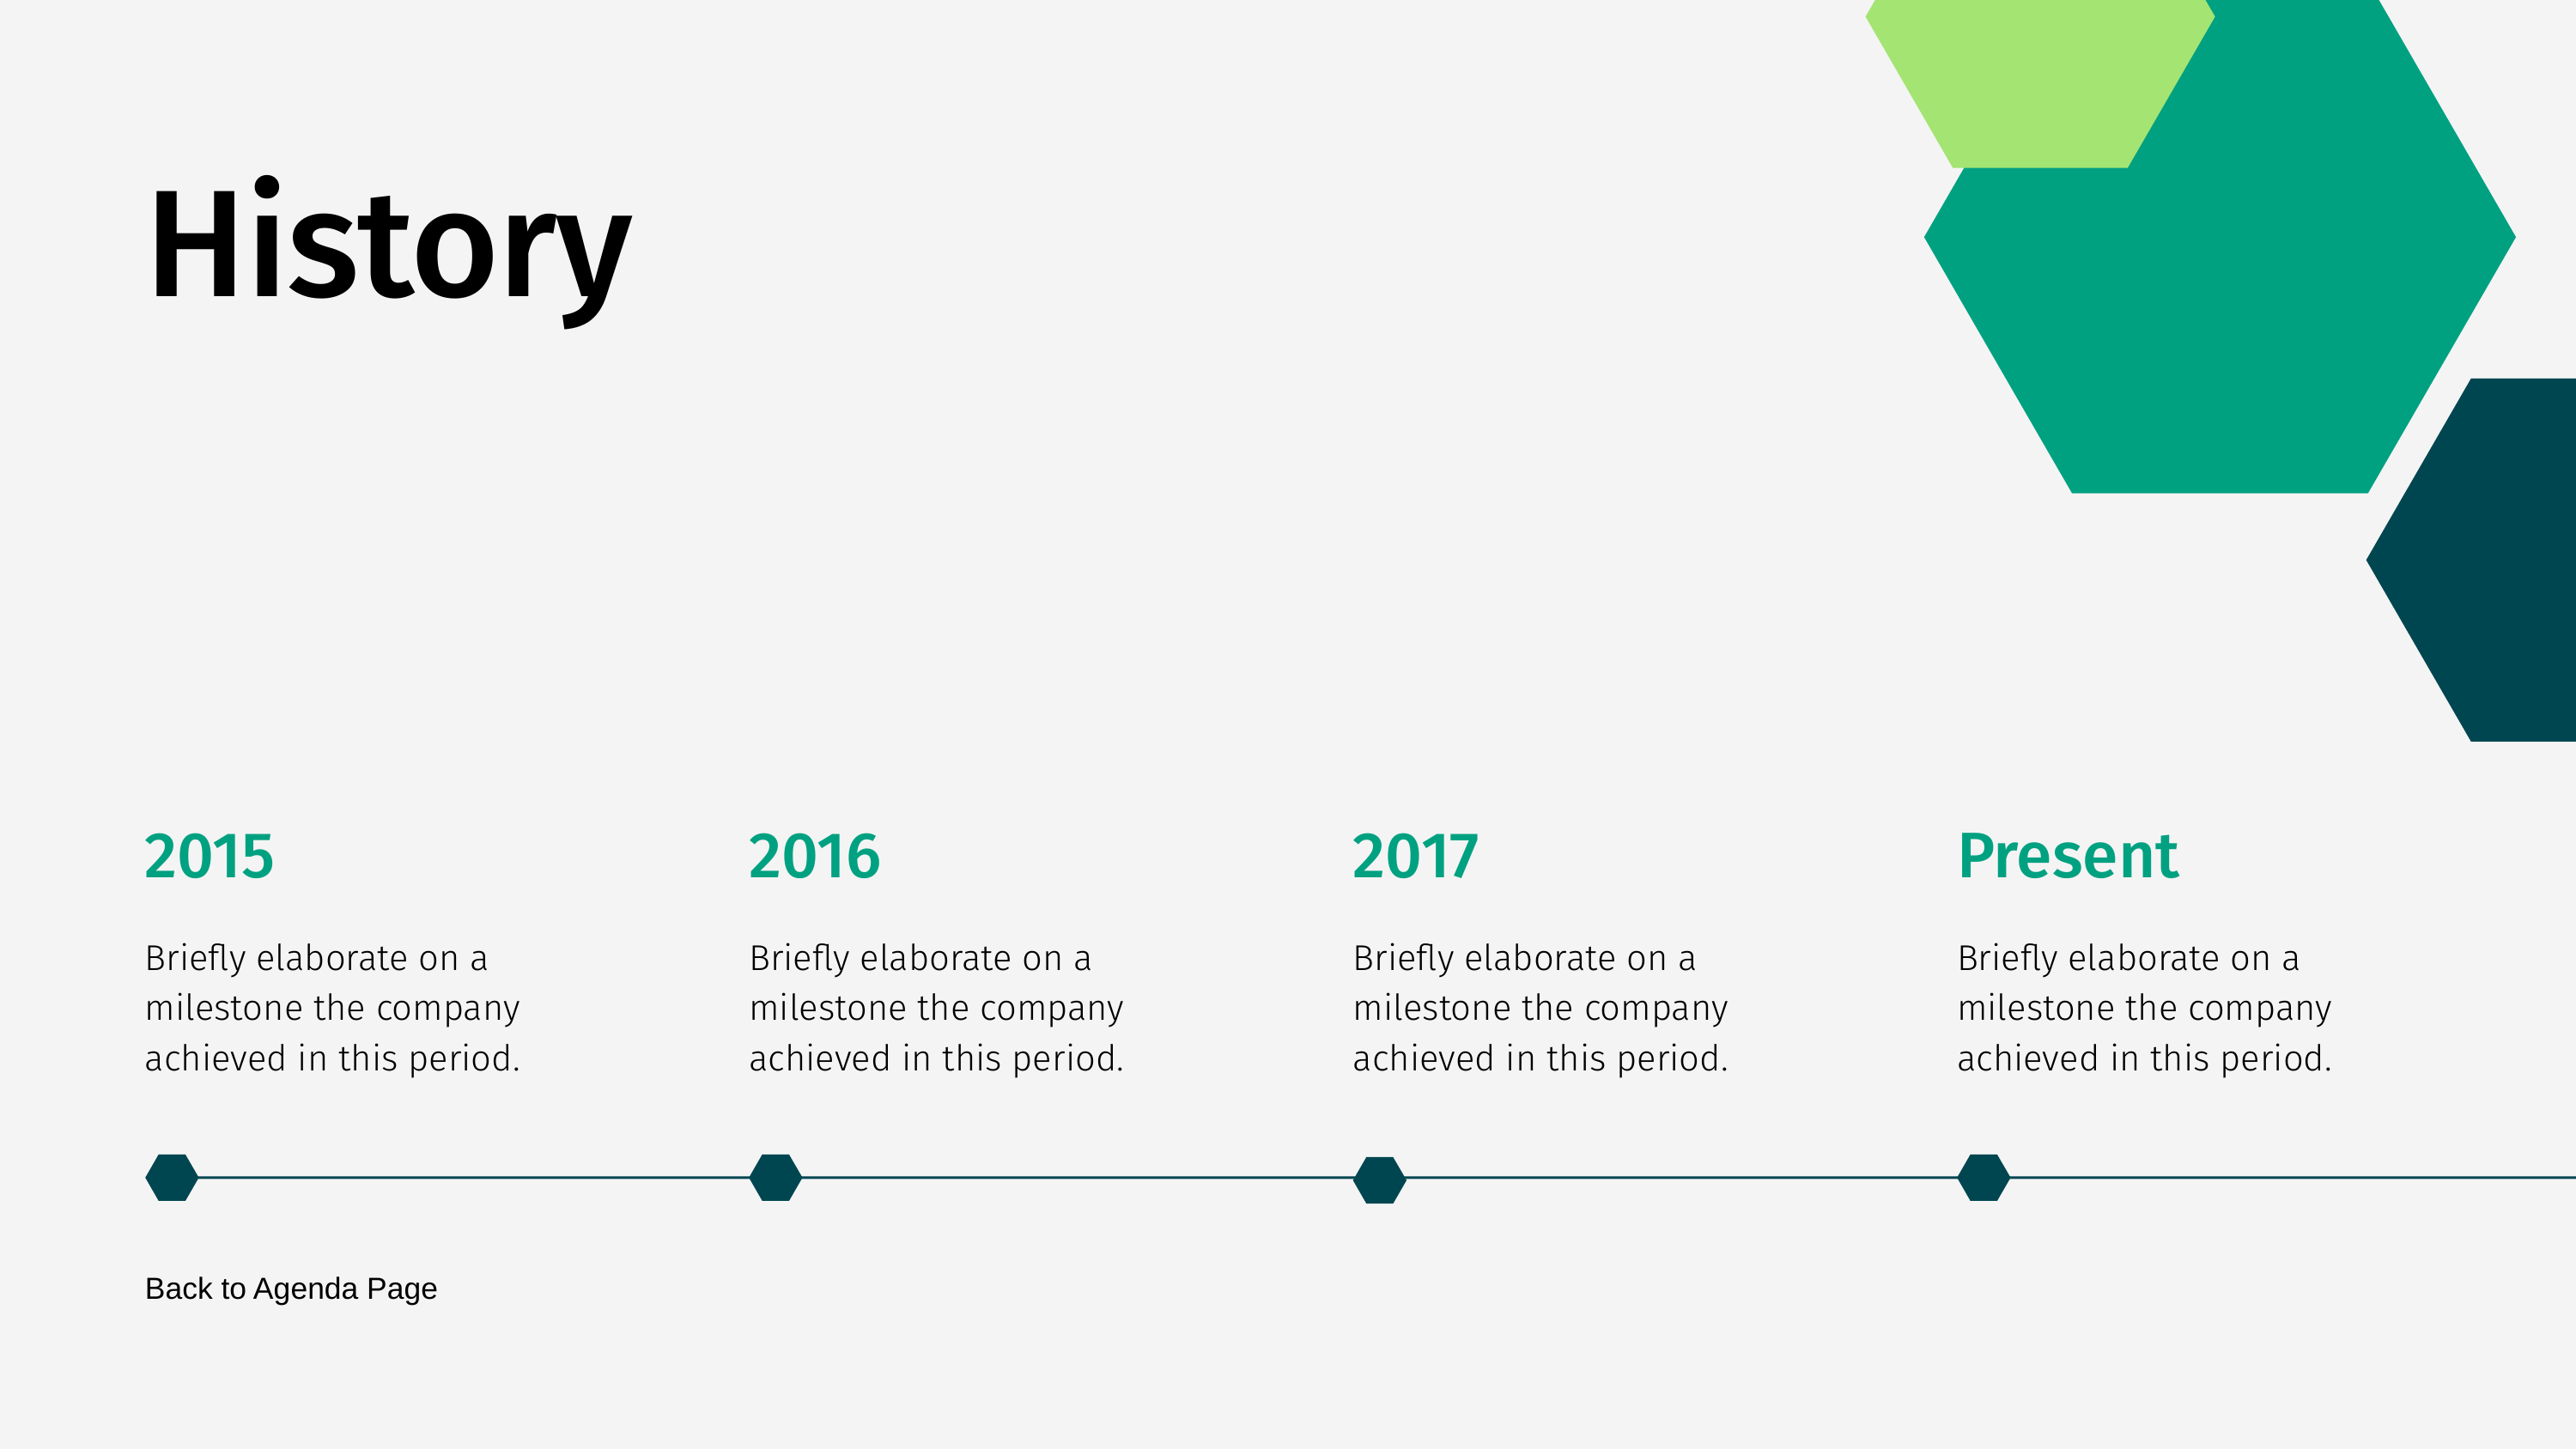

History

2016
Briefly elaborate on a milestone the company achieved in this period.
2017
Briefly elaborate on a milestone the company achieved in this period.
Present
Briefly elaborate on a milestone the company achieved in this period.
2015
Briefly elaborate on a milestone the company achieved in this period.

Back to Agenda Page